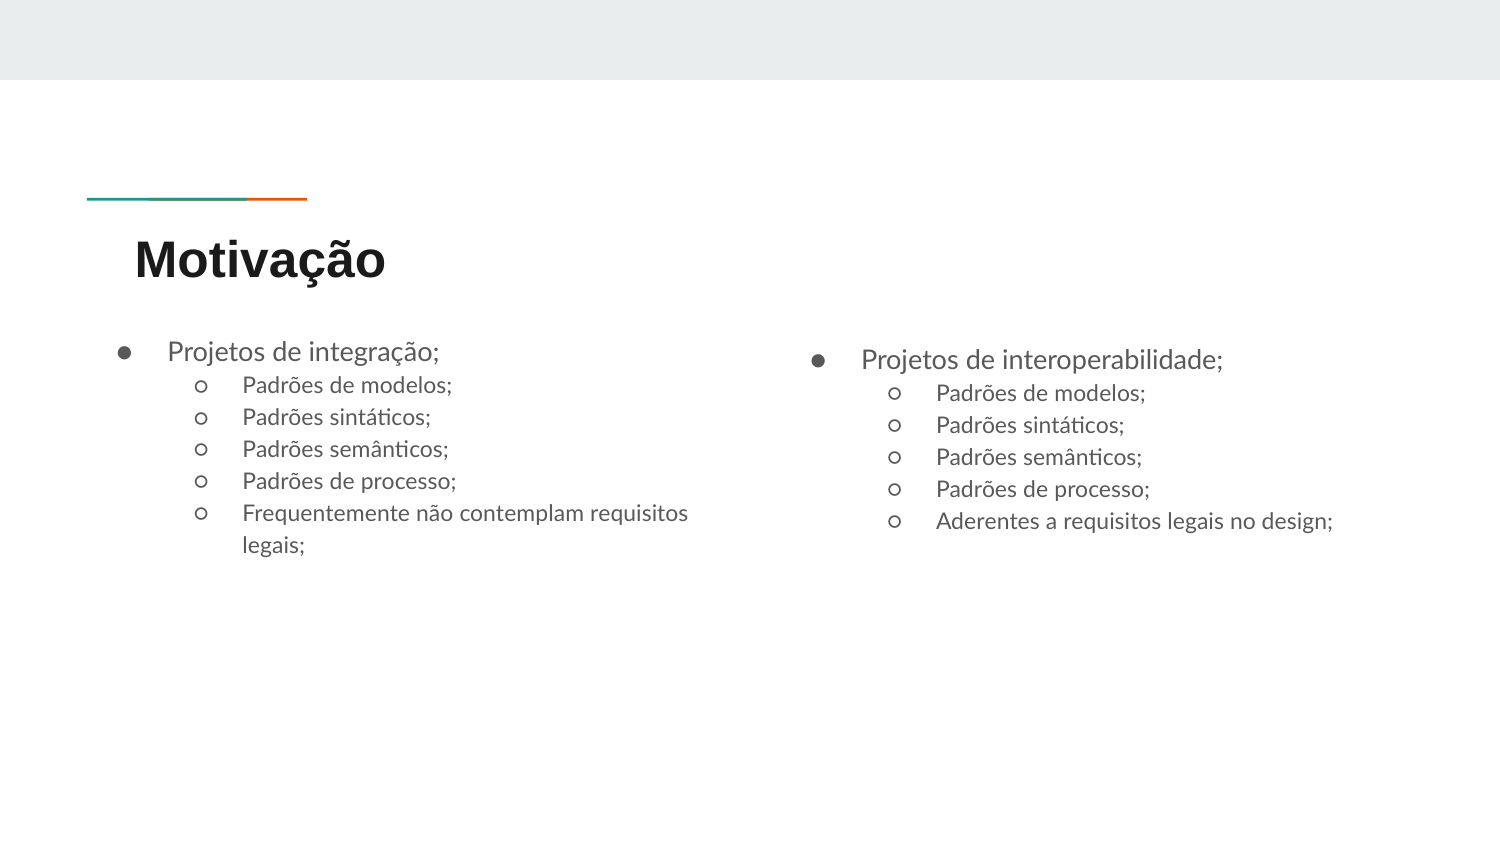

# Motivação
Projetos de integração;
Padrões de modelos;
Padrões sintáticos;
Padrões semânticos;
Padrões de processo;
Frequentemente não contemplam requisitos legais;
Projetos de interoperabilidade;
Padrões de modelos;
Padrões sintáticos;
Padrões semânticos;
Padrões de processo;
Aderentes a requisitos legais no design;